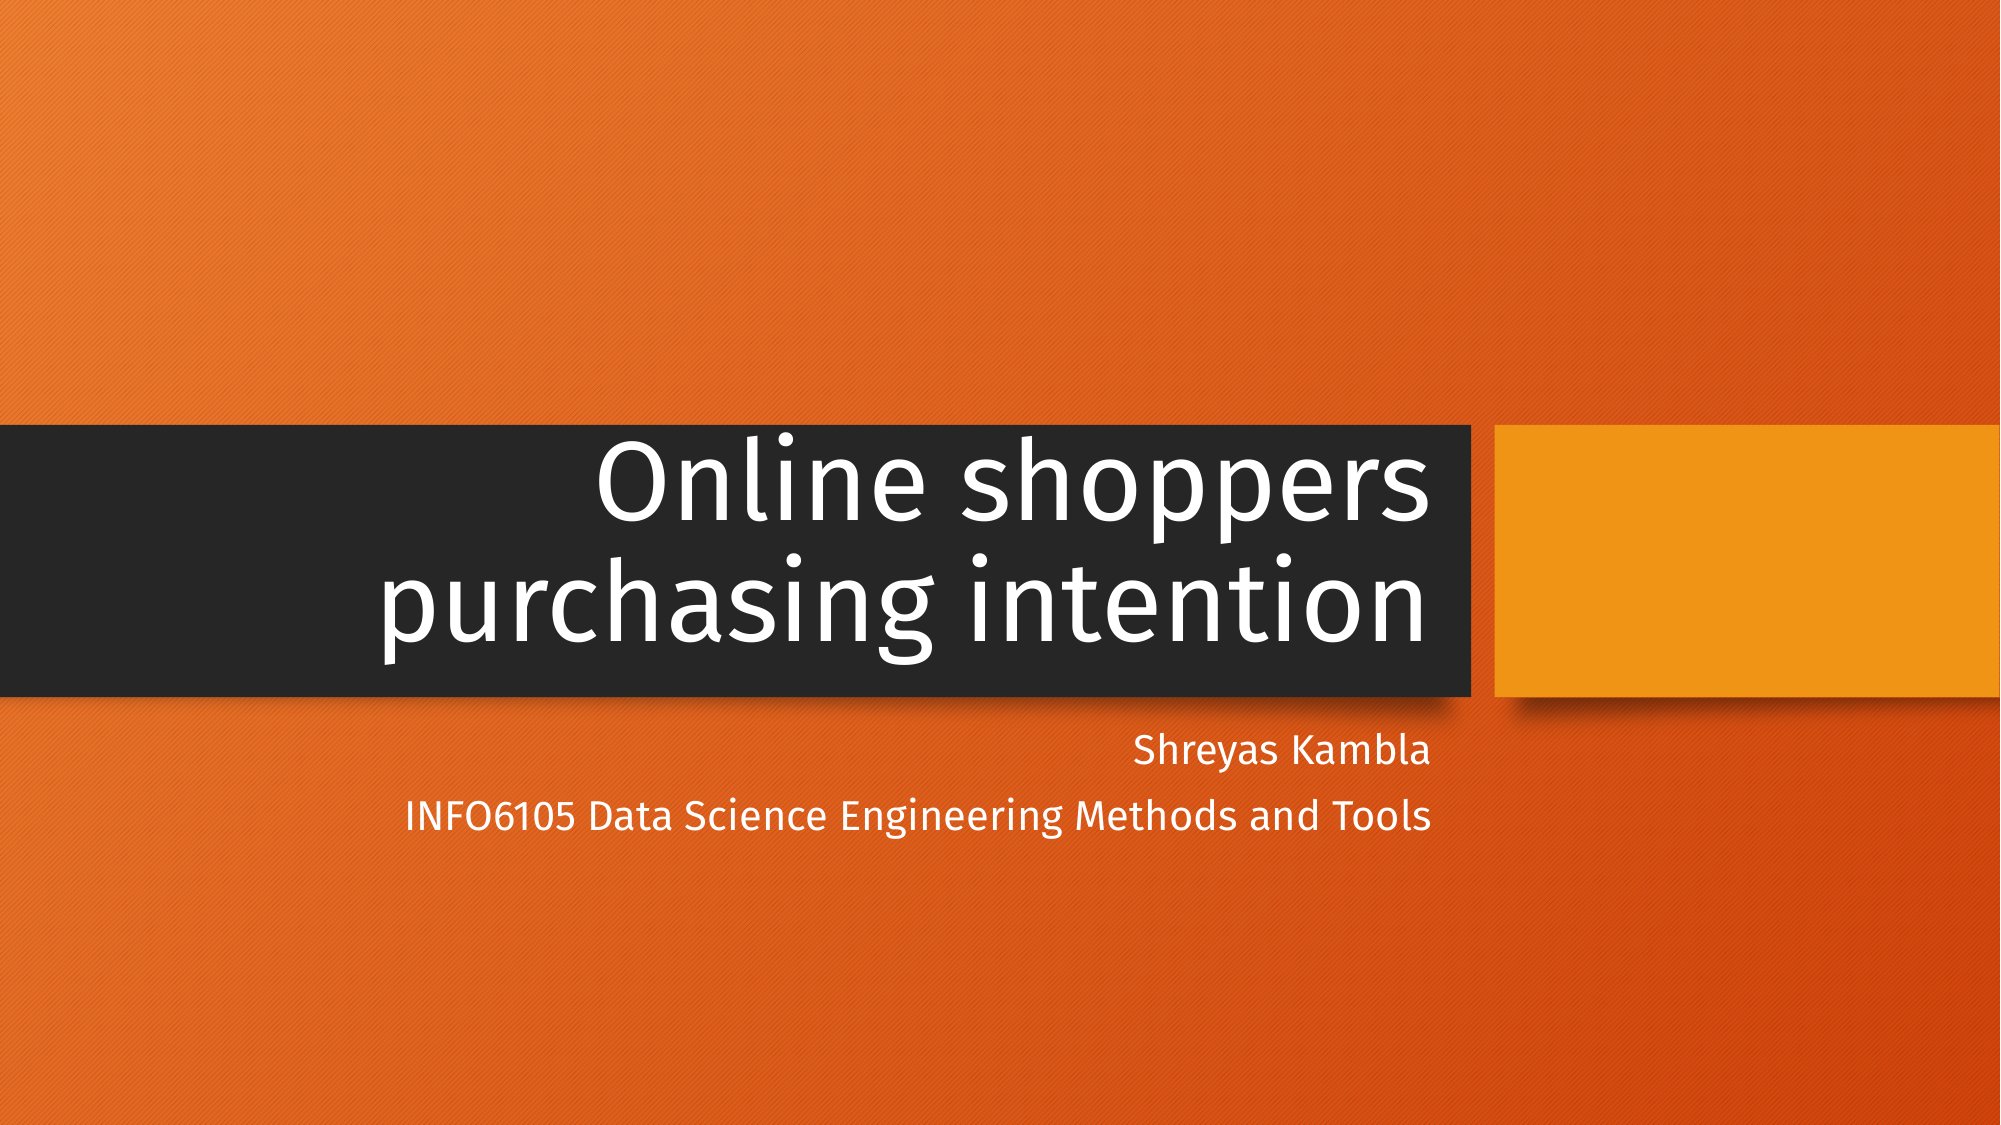

# Online shoppers purchasing intention
Shreyas Kambla
INFO6105 Data Science Engineering Methods and Tools